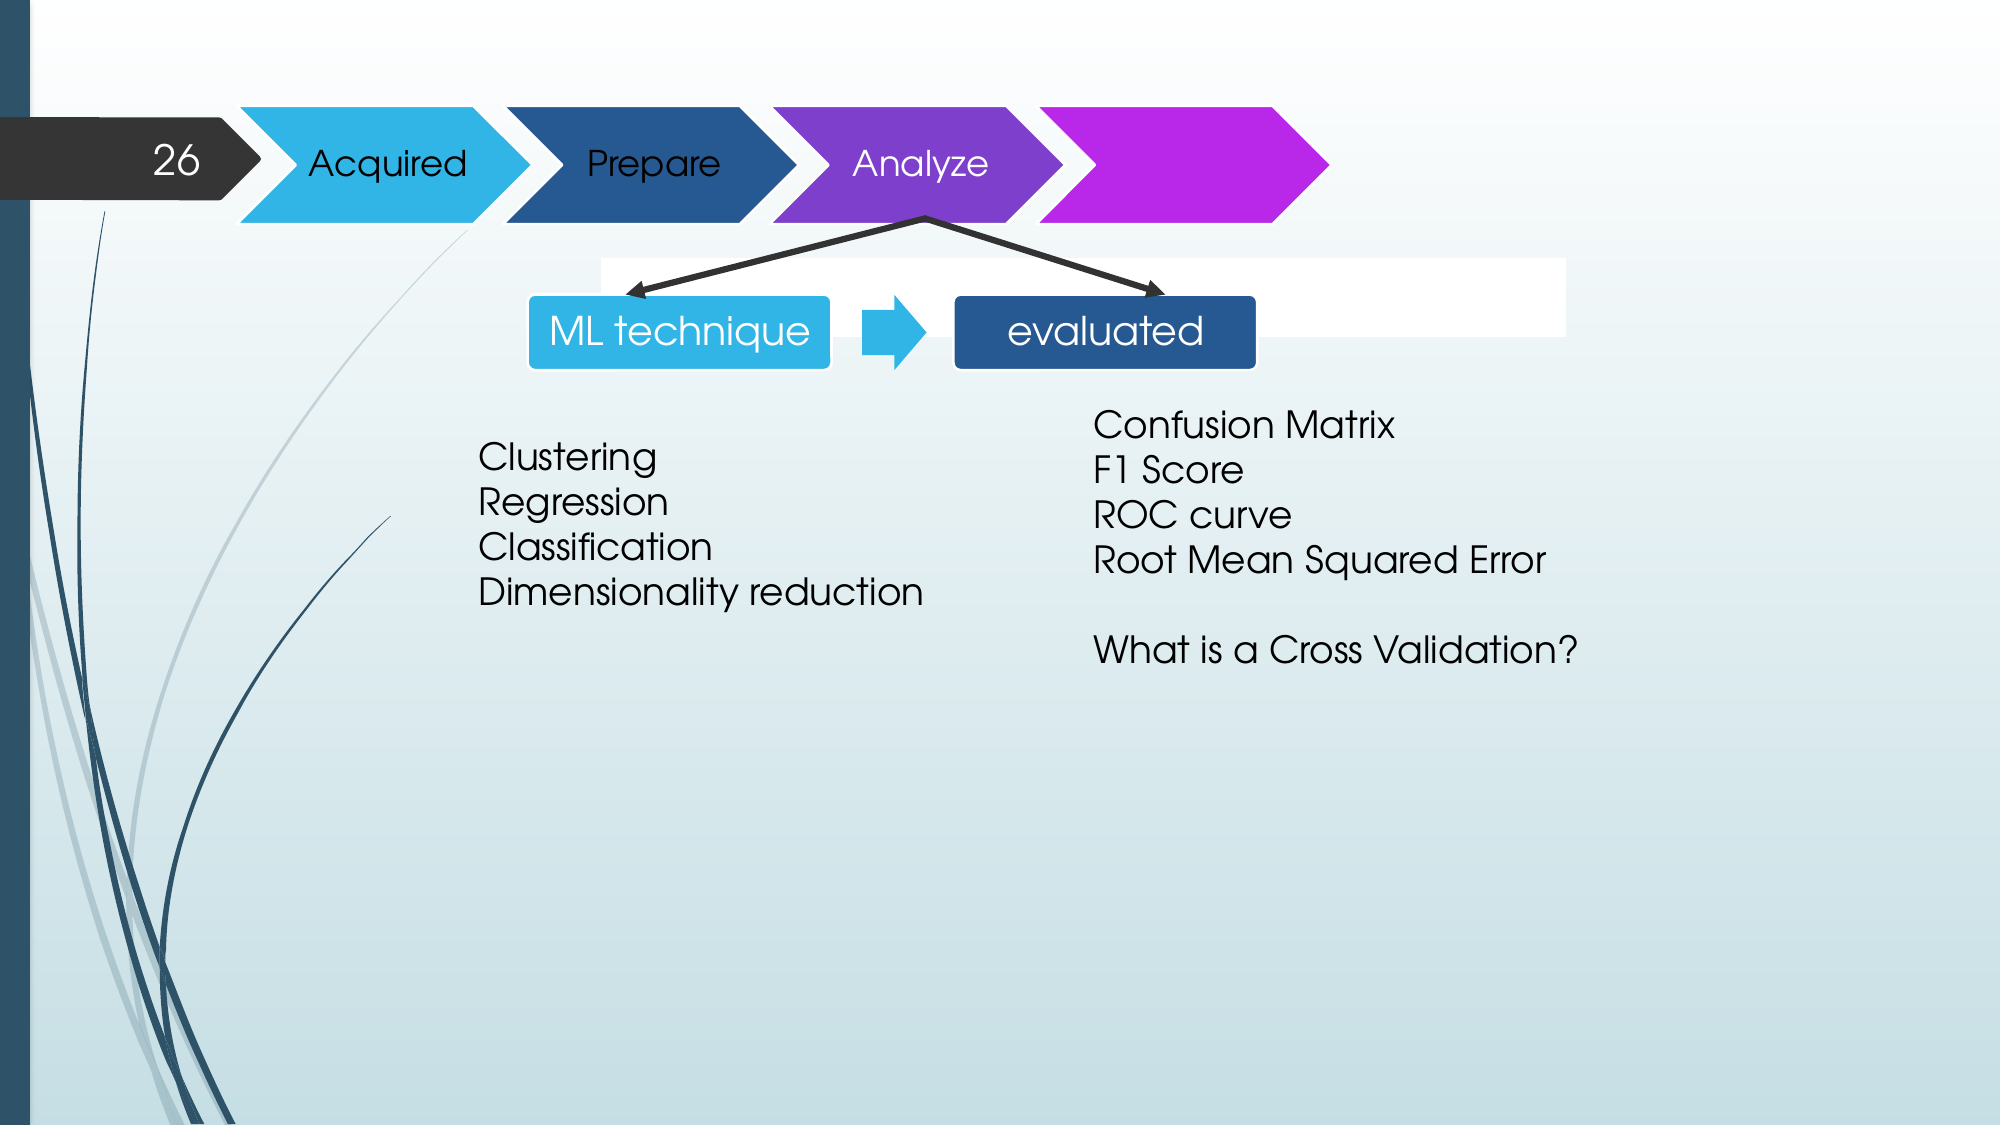

Acquired
Prepare
Analyze

26

ML technique

evaluated
Confusion Matrix
F1 Score
ROC curve
Root Mean Squared Error

What is a Cross Validation?

Clustering
Regression
Classification
Dimensionality reduction